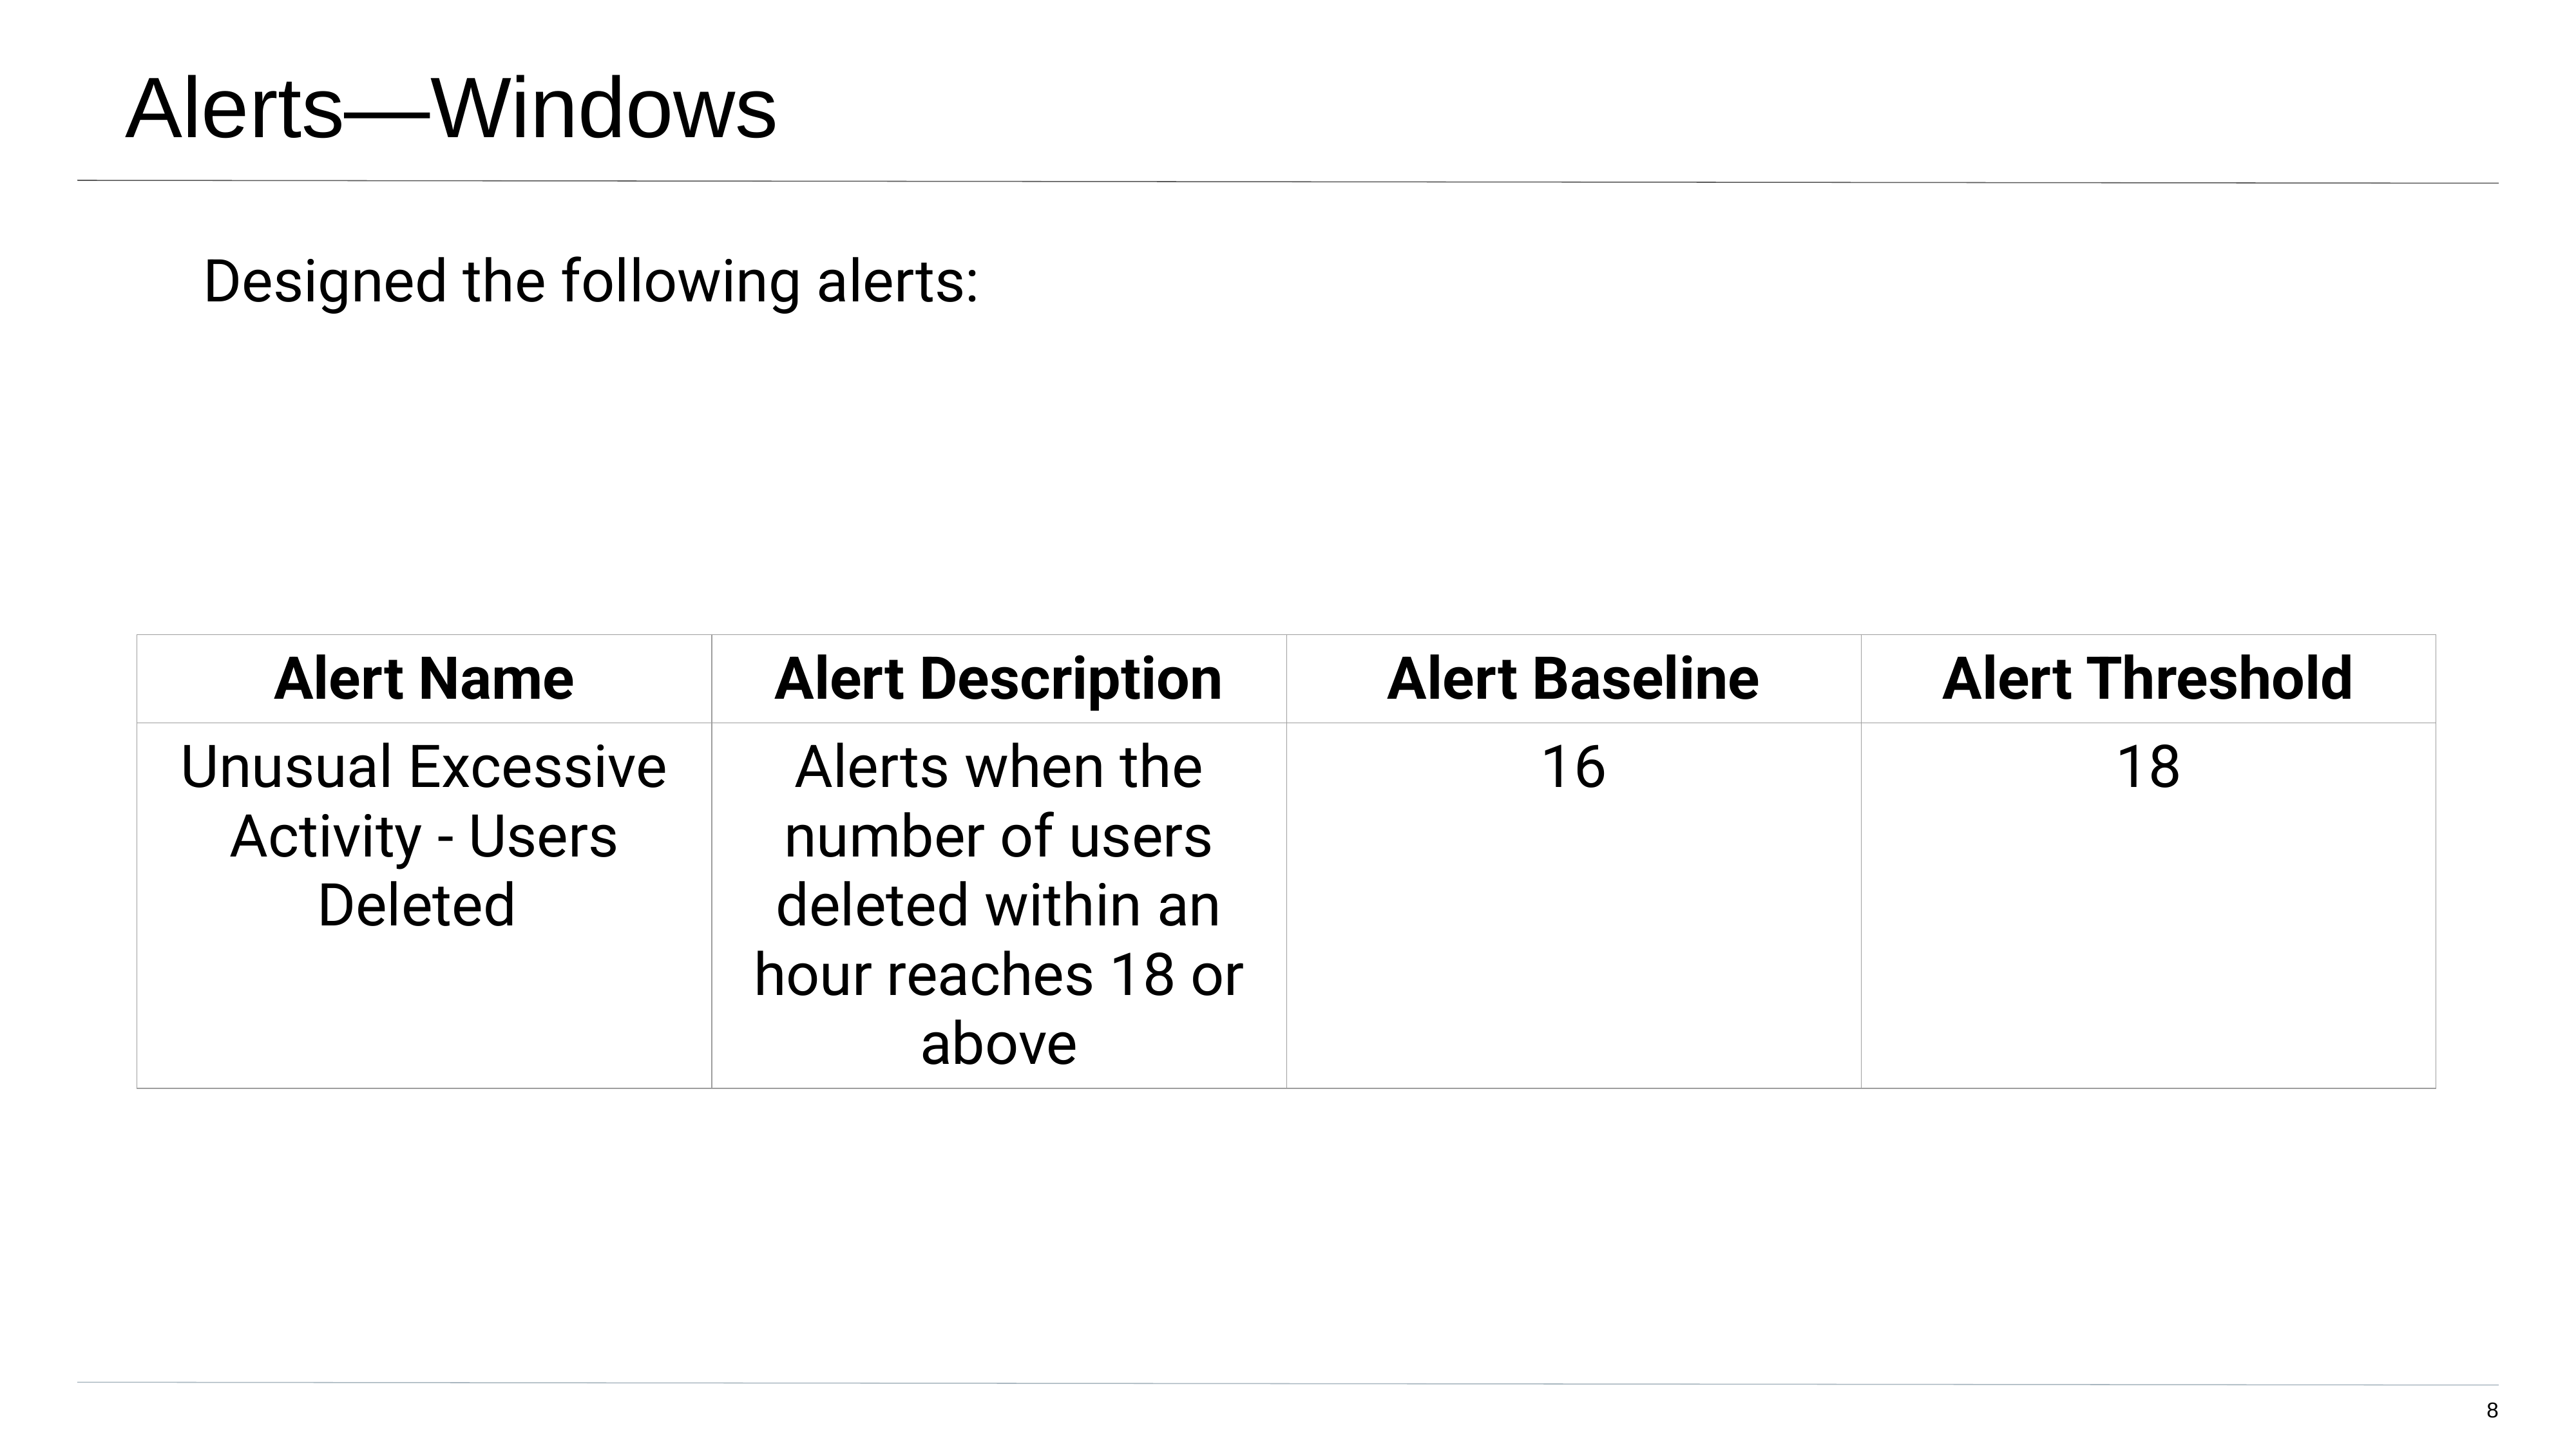

# Alerts—Windows
Designed the following alerts:

| Alert Name | Alert Description | Alert Baseline | Alert Threshold |
| --- | --- | --- | --- |
| Unusual Excessive Activity - Users Deleted | Alerts when the number of users deleted within an hour reaches 18 or above | 16 | 18 |
8